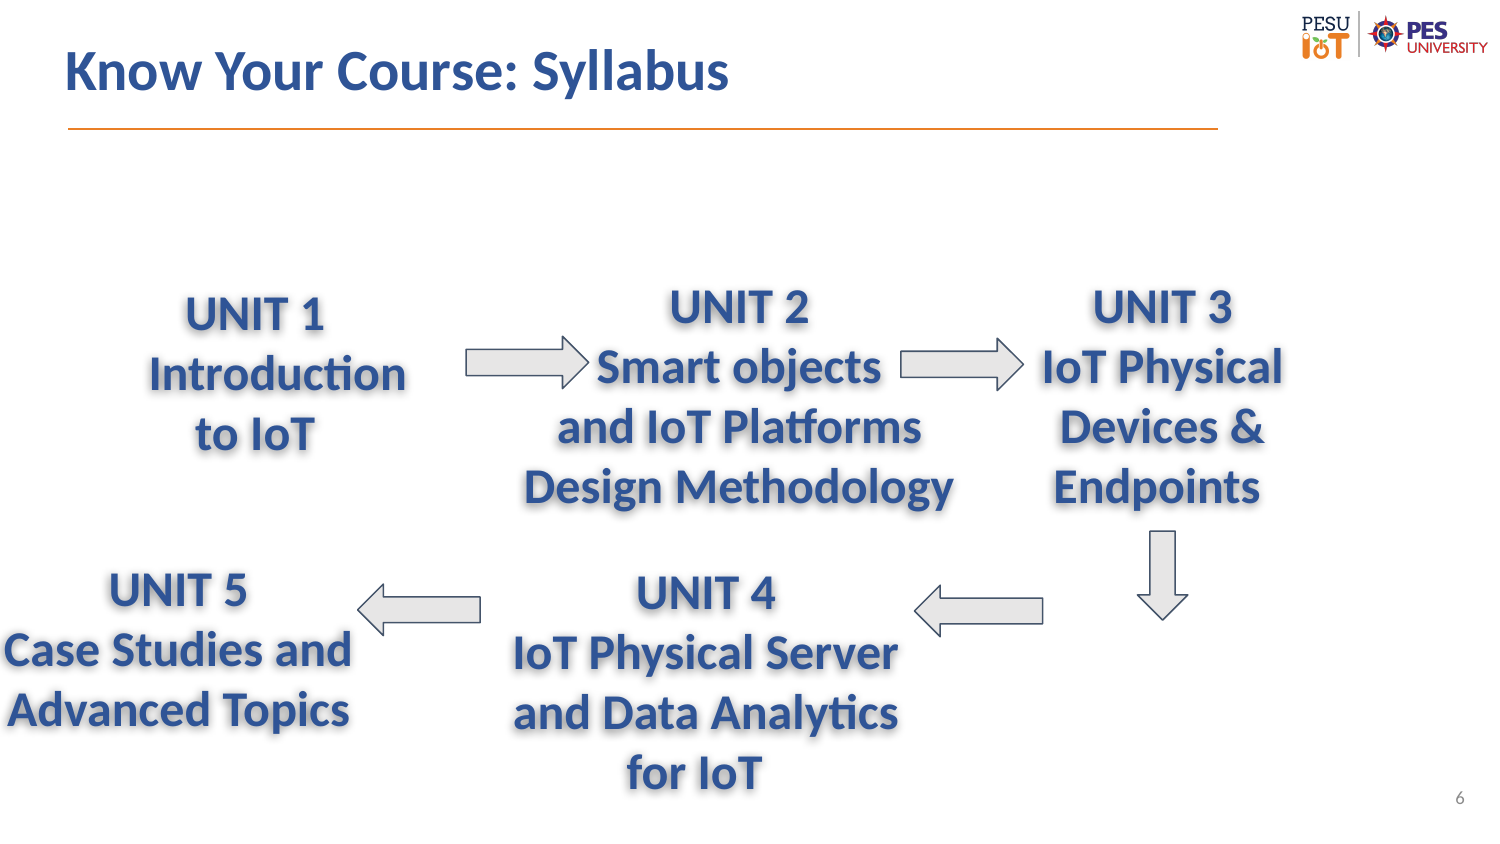

# Know Your Course: Syllabus
UNIT 2
Smart objects
and IoT Platforms Design Methodology

UNIT 3
IoT Physical Devices & Endpoints
UNIT 1
    Introduction to IoT

UNIT 5
Case Studies and Advanced Topics
UNIT 4
IoT Physical Server and Data Analytics for IoT

6